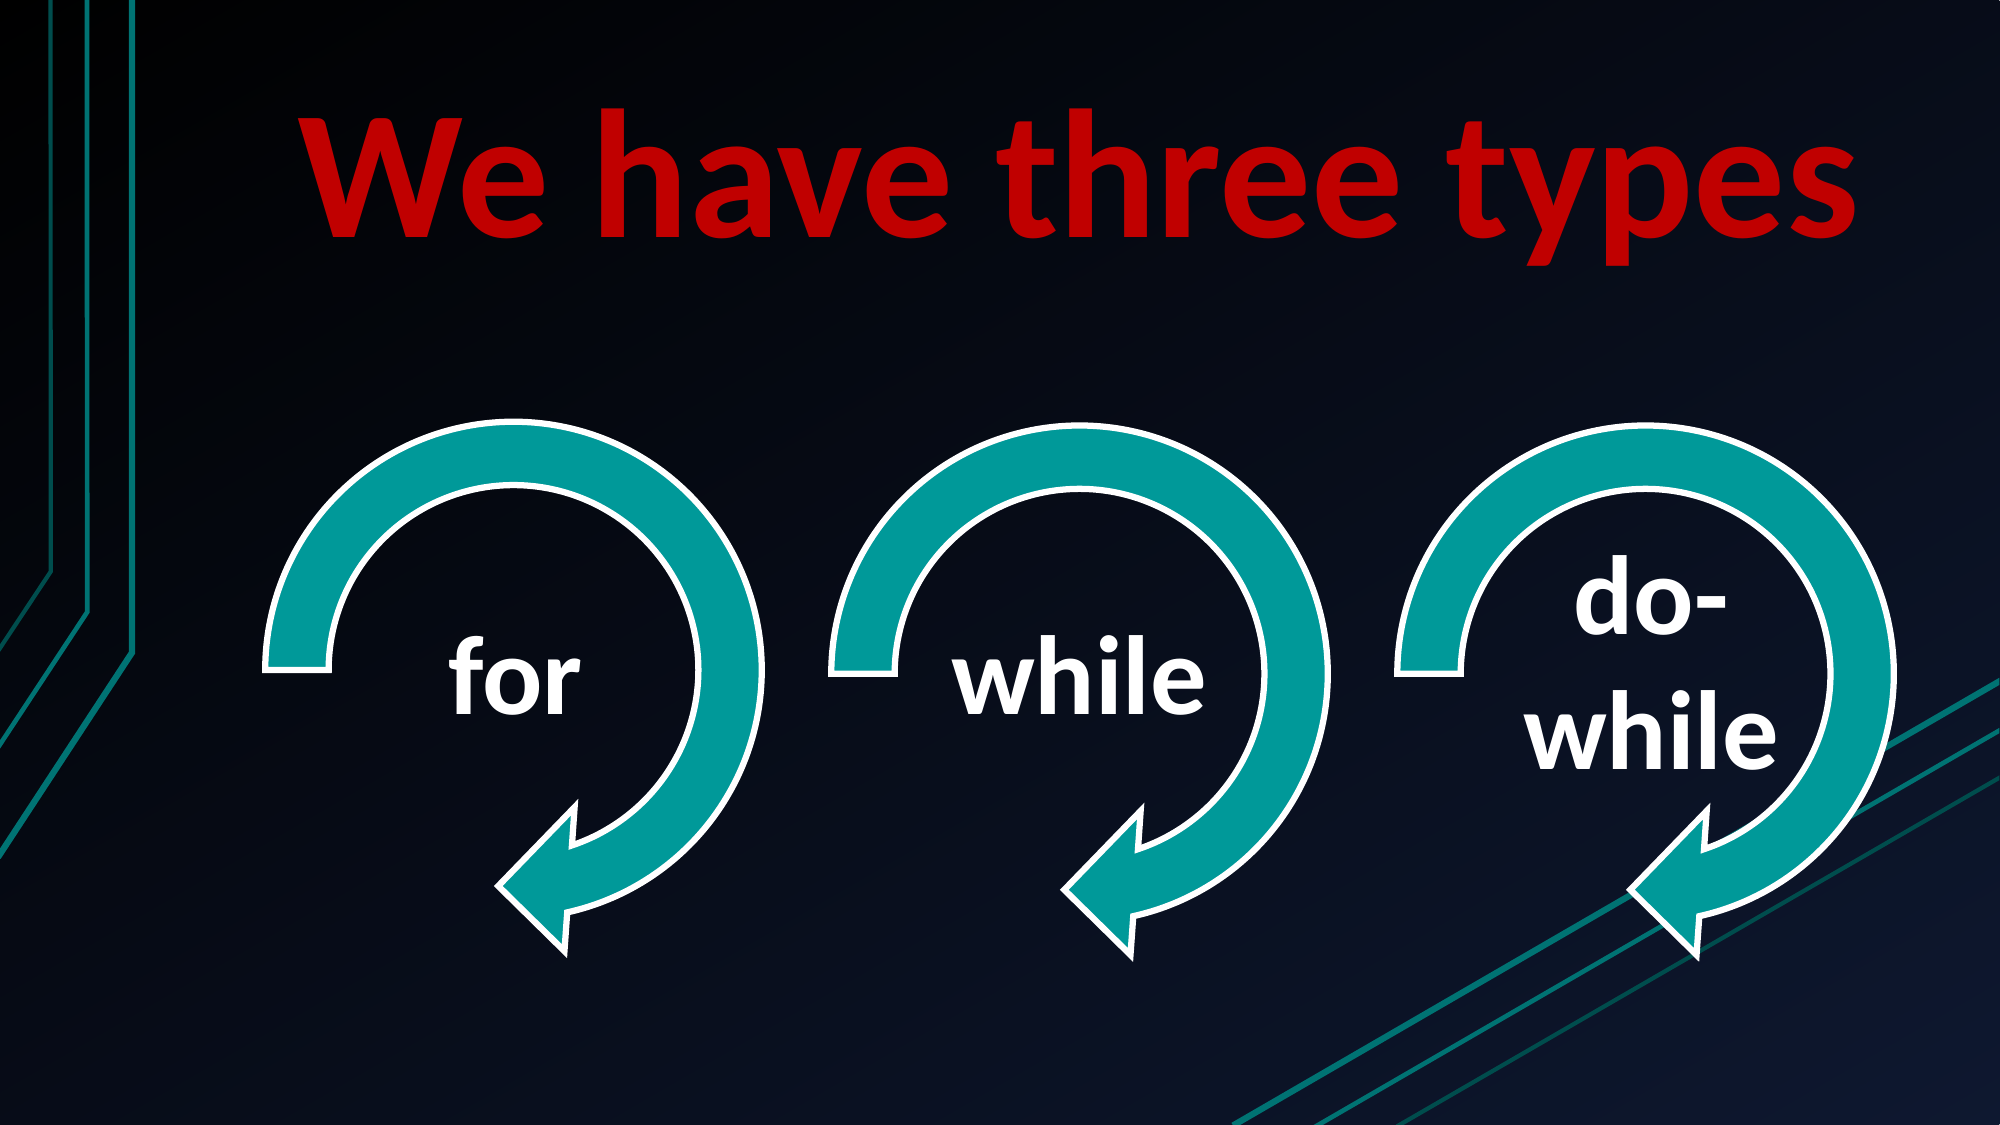

# We have three types

do-
while
for
while